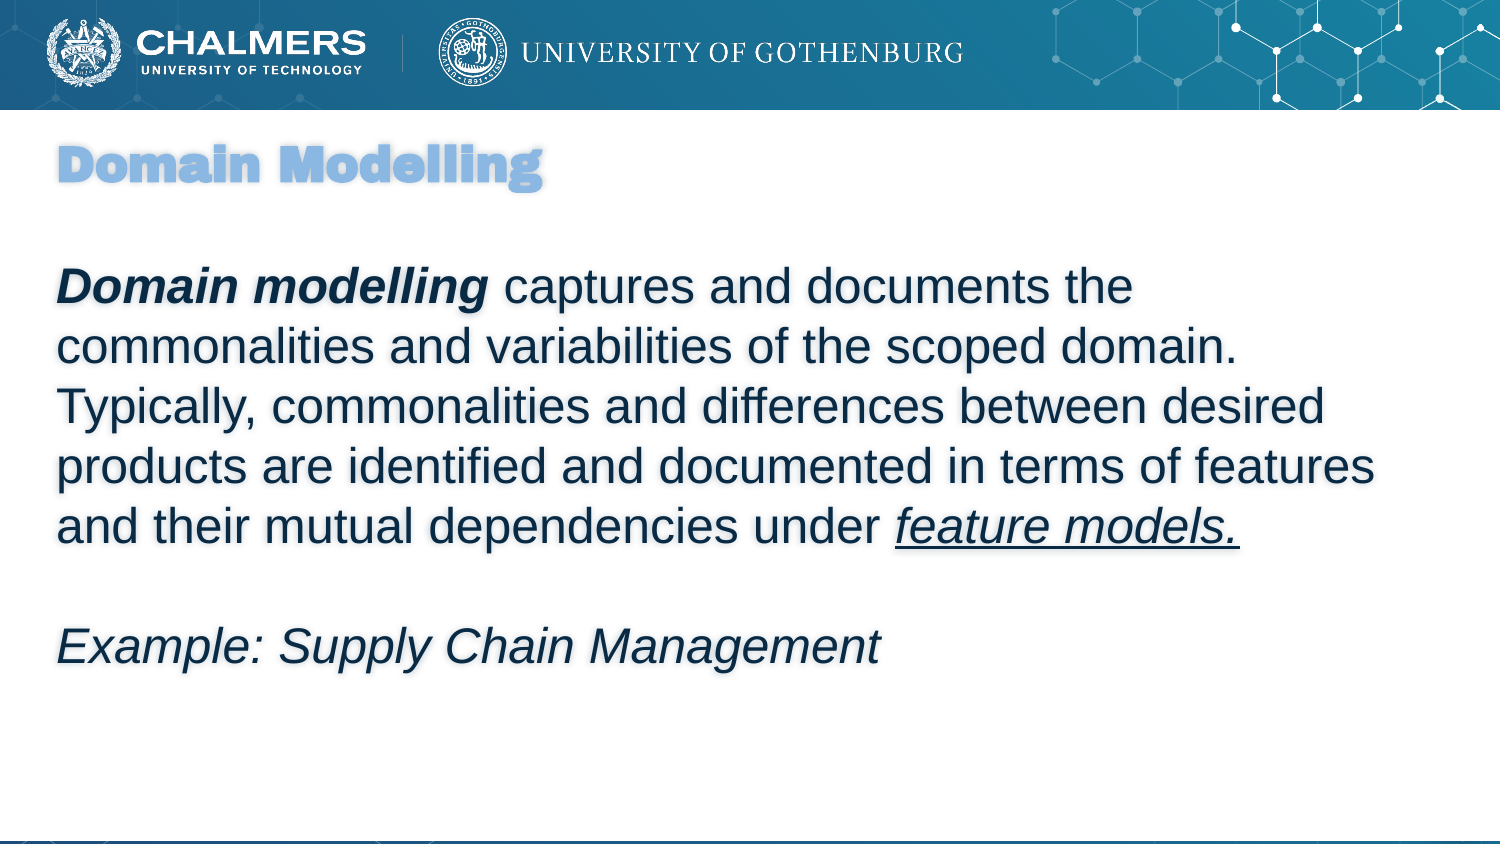

# Domain Modelling
Domain modelling captures and documents the commonalities and variabilities of the scoped domain.
Typically, commonalities and differences between desired products are identified and documented in terms of features and their mutual dependencies under feature models.

Example: Supply Chain Management